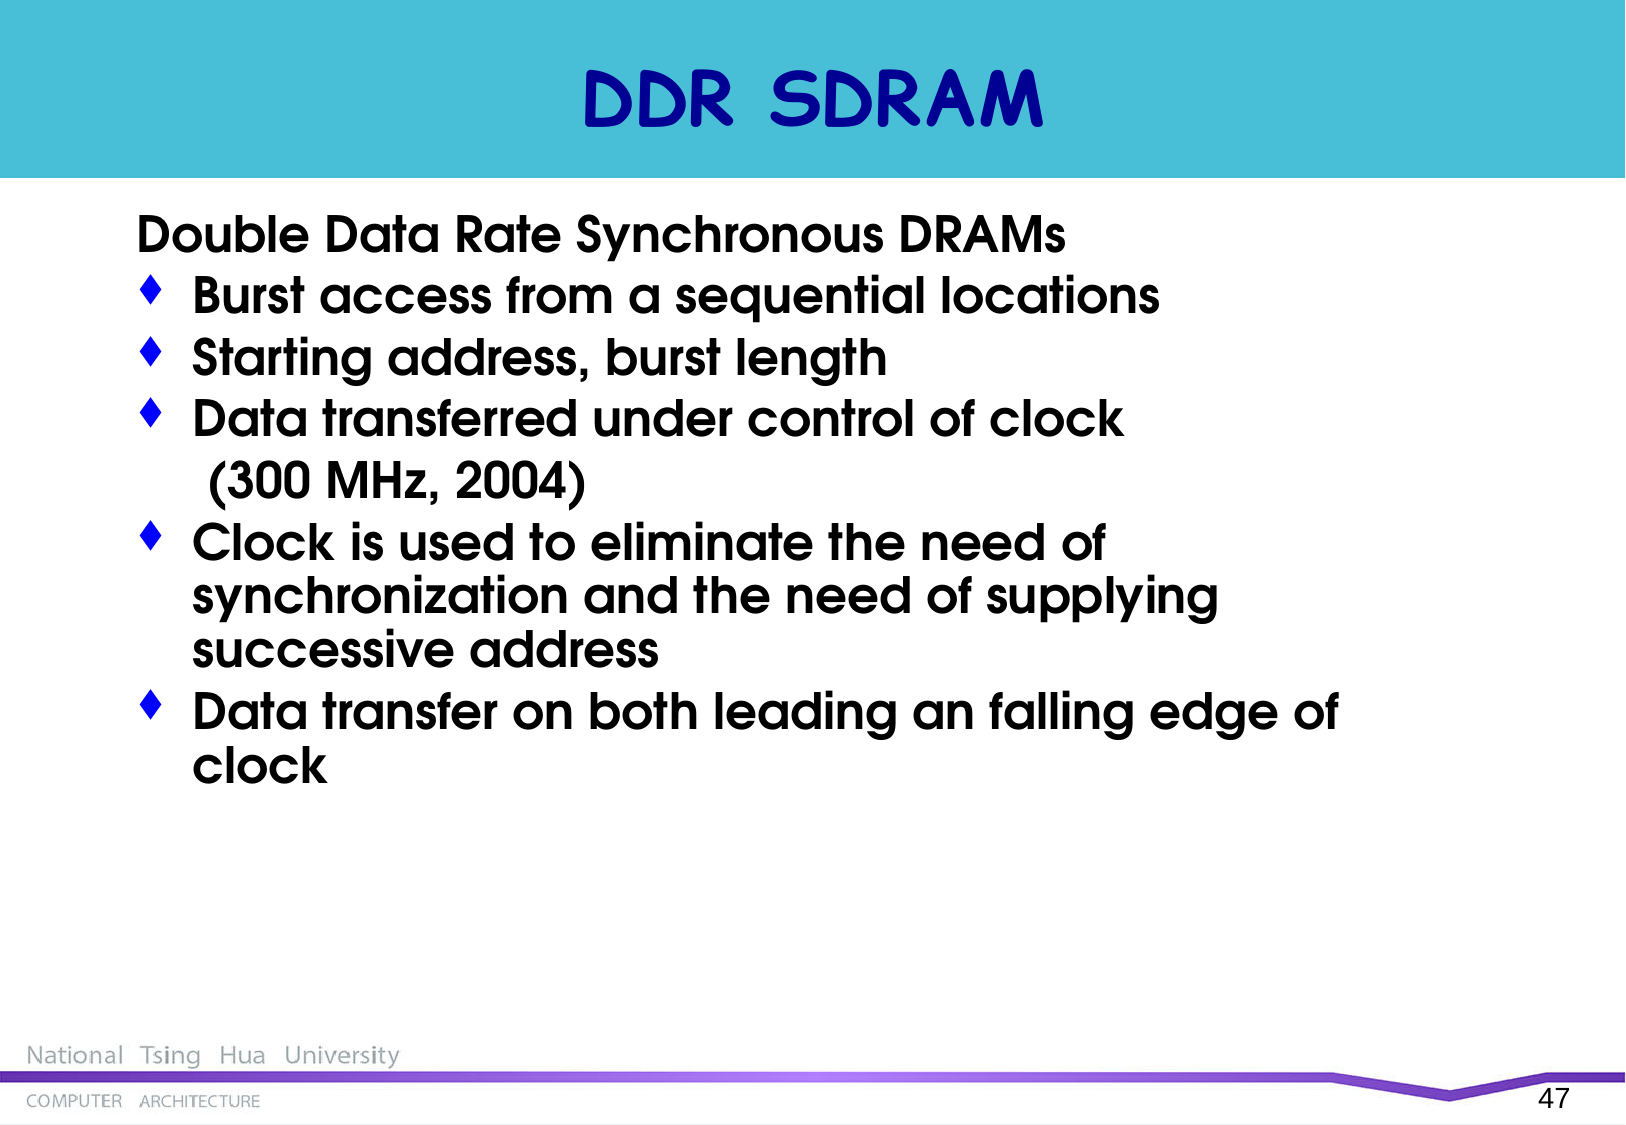

# DDR SDRAM
Double Data Rate Synchronous DRAMs
Burst access from a sequential locations
Starting address, burst length
Data transferred under control of clock
     (300 MHz, 2004)
Clock is used to eliminate the need of synchronization and the need of supplying successive address
Data transfer on both leading an falling edge of clock
47